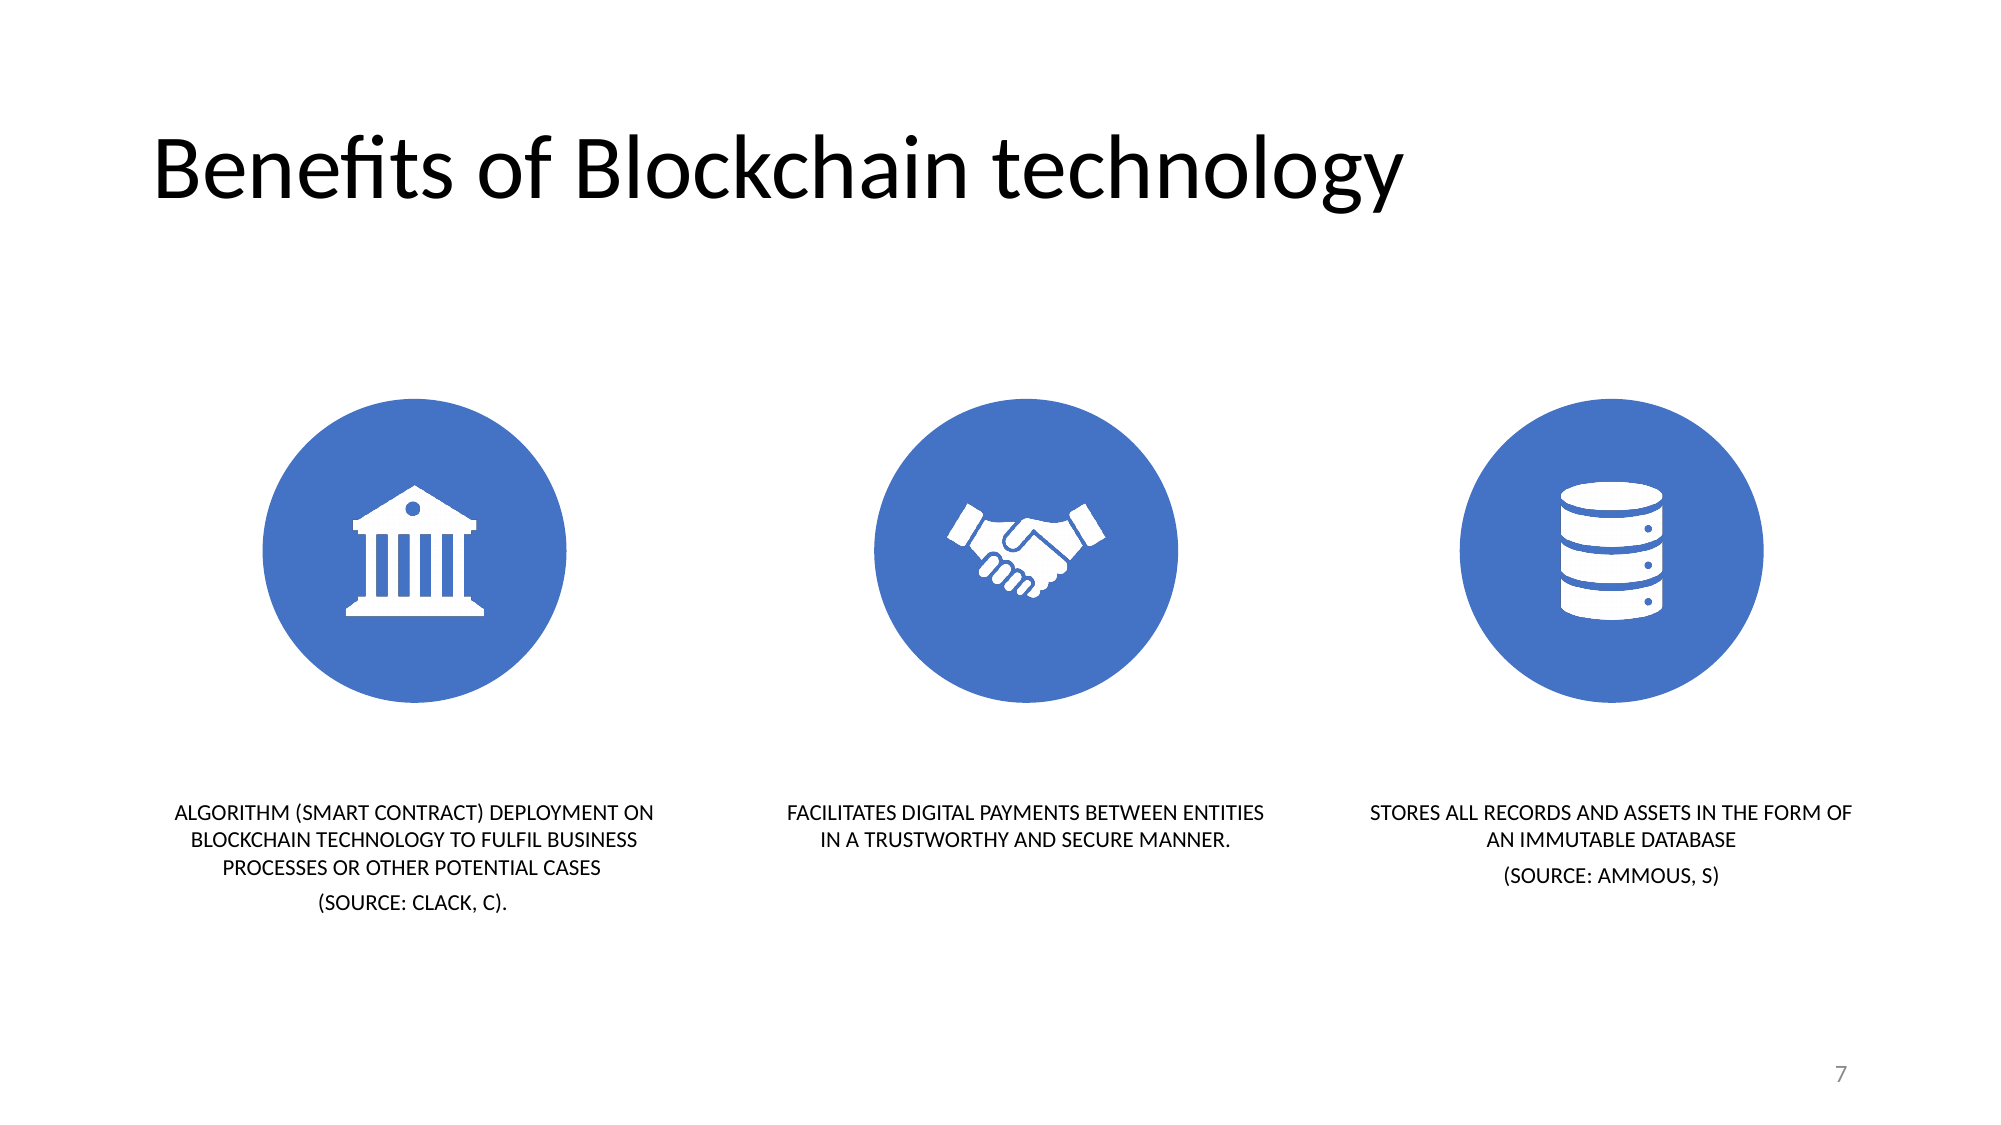

# Benefits of Blockchain technology
Algorithm (Smart contract) deployment ON Blockchain technology to fulfil business processes or other potential CaseS
(Source: Clack, C).
Facilitates digital payments between entities in a trustworthy and secure manner.
stores all records and assets in the form of an immutable database
(Source: Ammous, S)
7